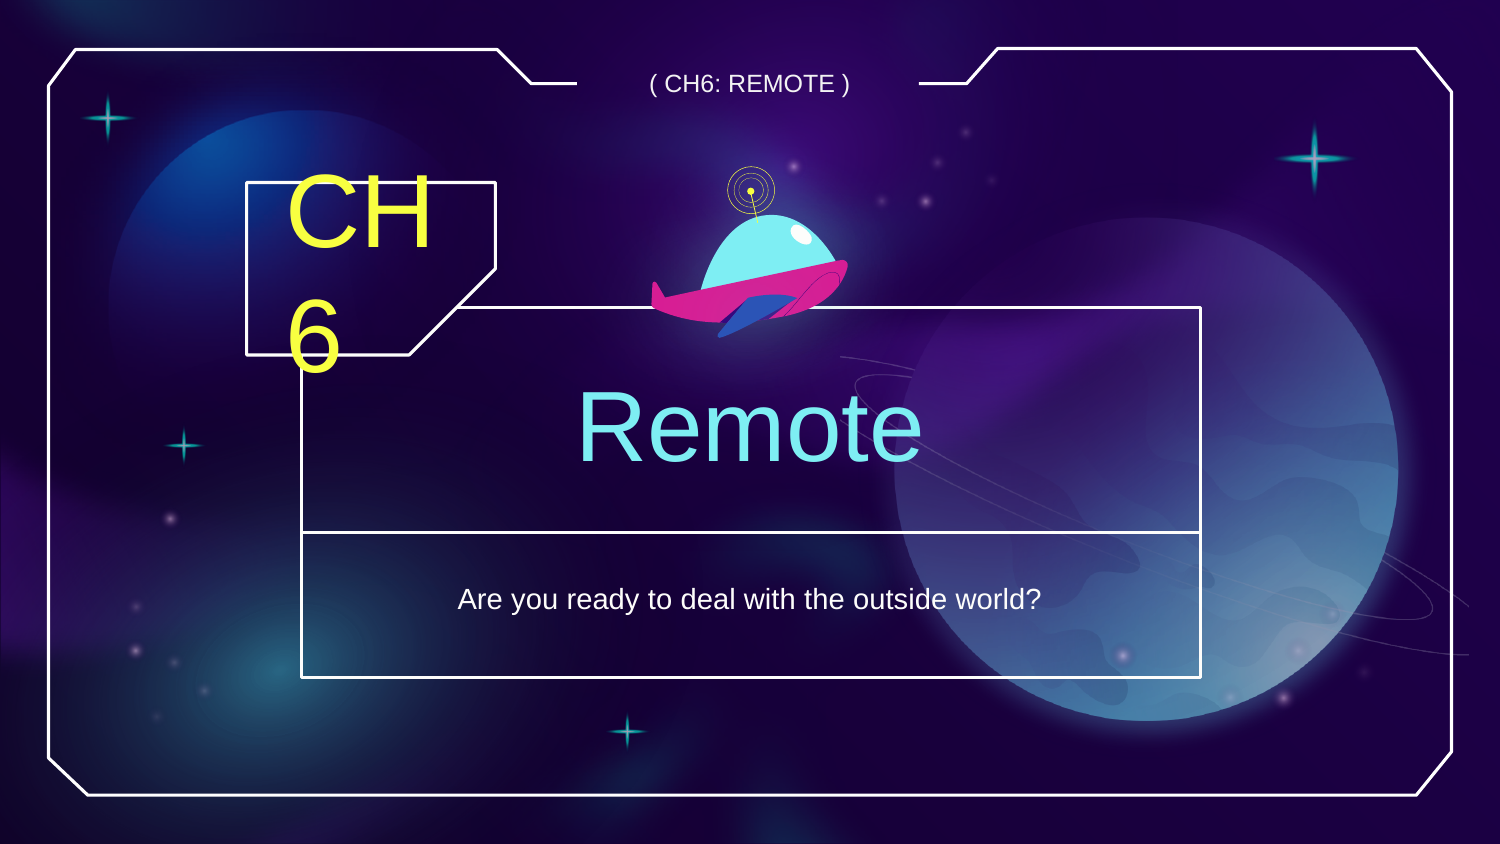

( CH6: REMOTE )

CH6
# Remote
Are you ready to deal with the outside world?